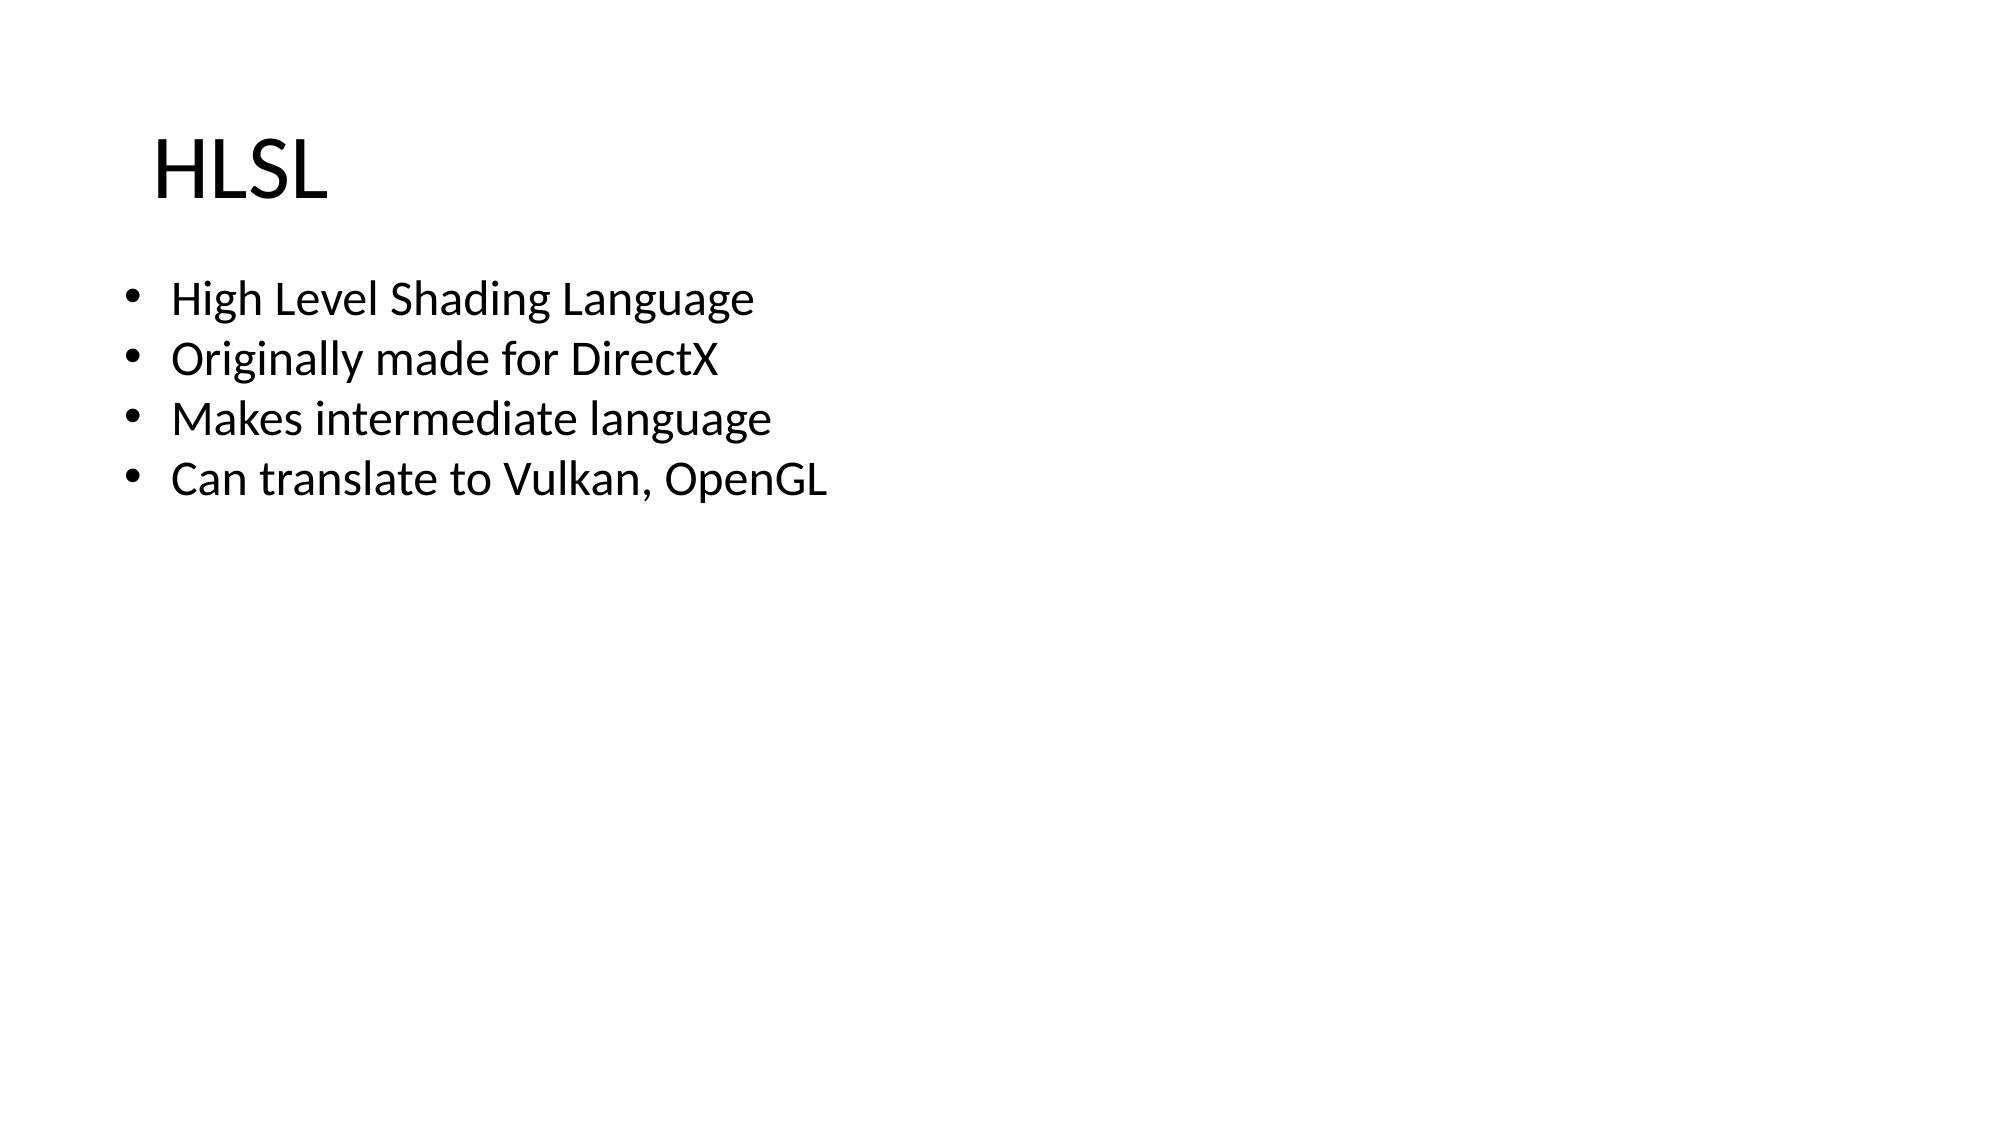

# HLSL
High Level Shading Language
Originally made for DirectX
Makes intermediate language
Can translate to Vulkan, OpenGL